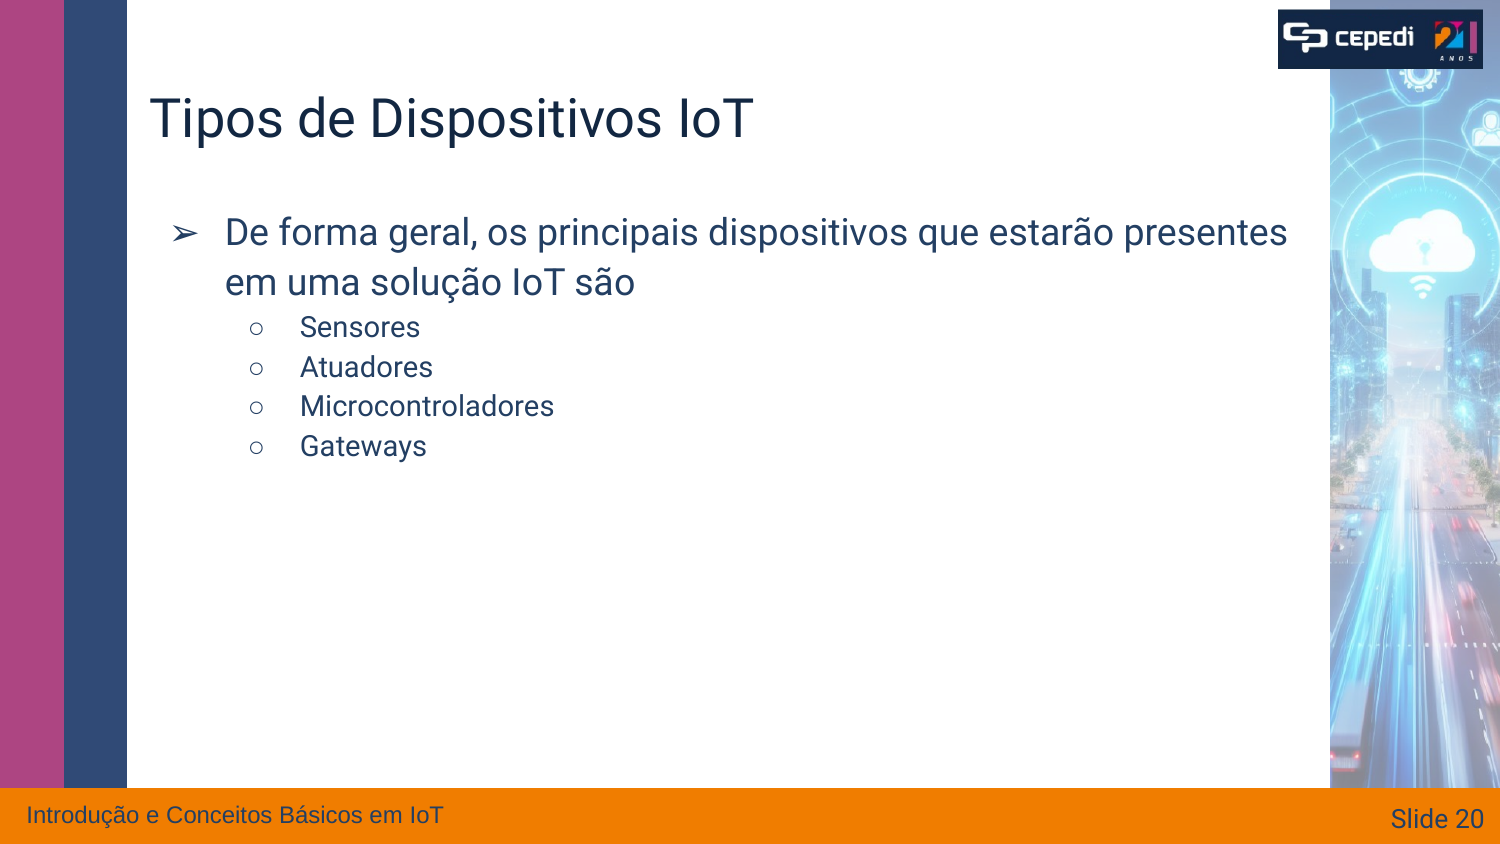

# Tipos de Dispositivos IoT

De forma geral, os principais dispositivos que estarão presentes em uma solução IoT são
Sensores
Atuadores
Microcontroladores
Gateways
Introdução e Conceitos Básicos em IoT
Slide 20